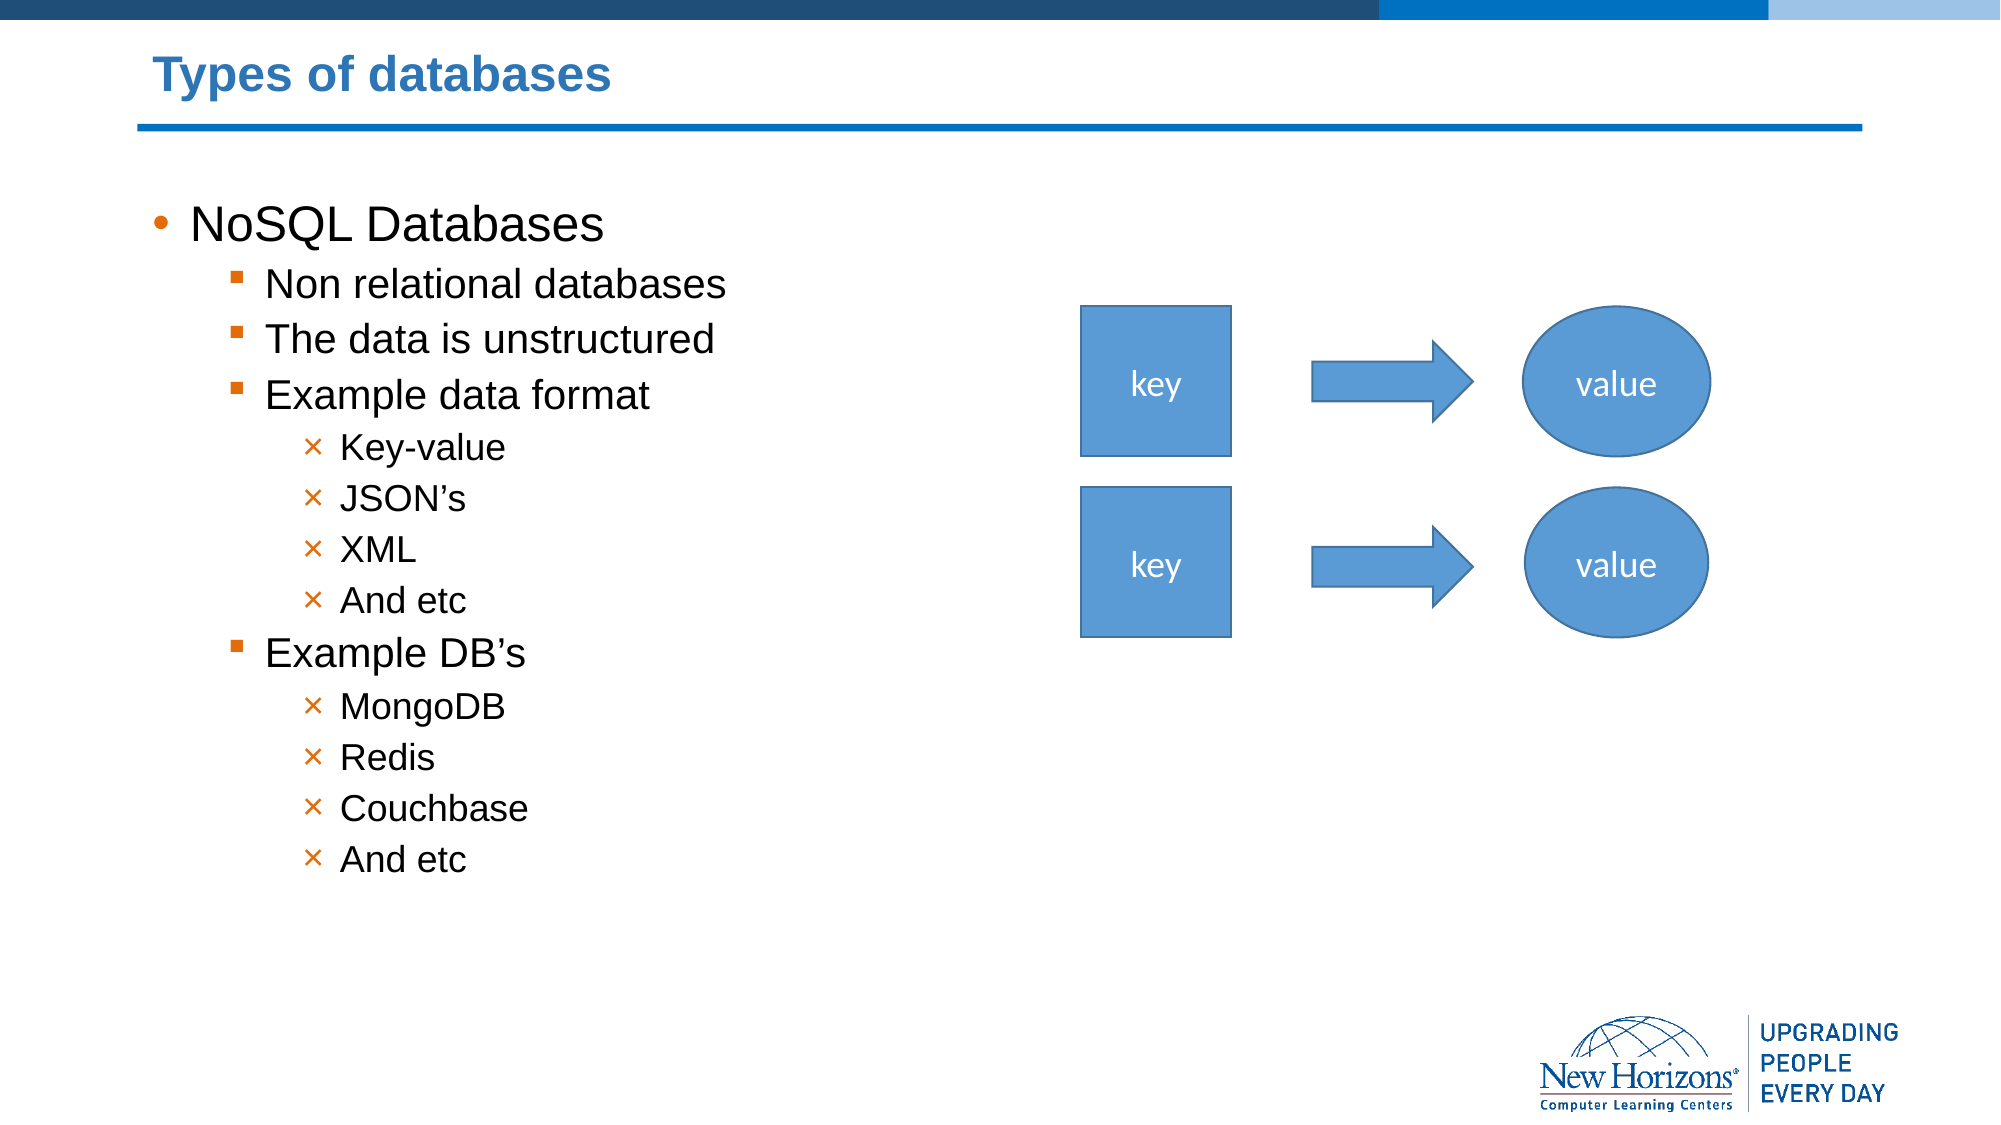

# Types of databases
NoSQL Databases
Non relational databases
The data is unstructured
Example data format
Key-value
JSON’s
XML
And etc
Example DB’s
MongoDB
Redis
Couchbase
And etc

key
value

key
value